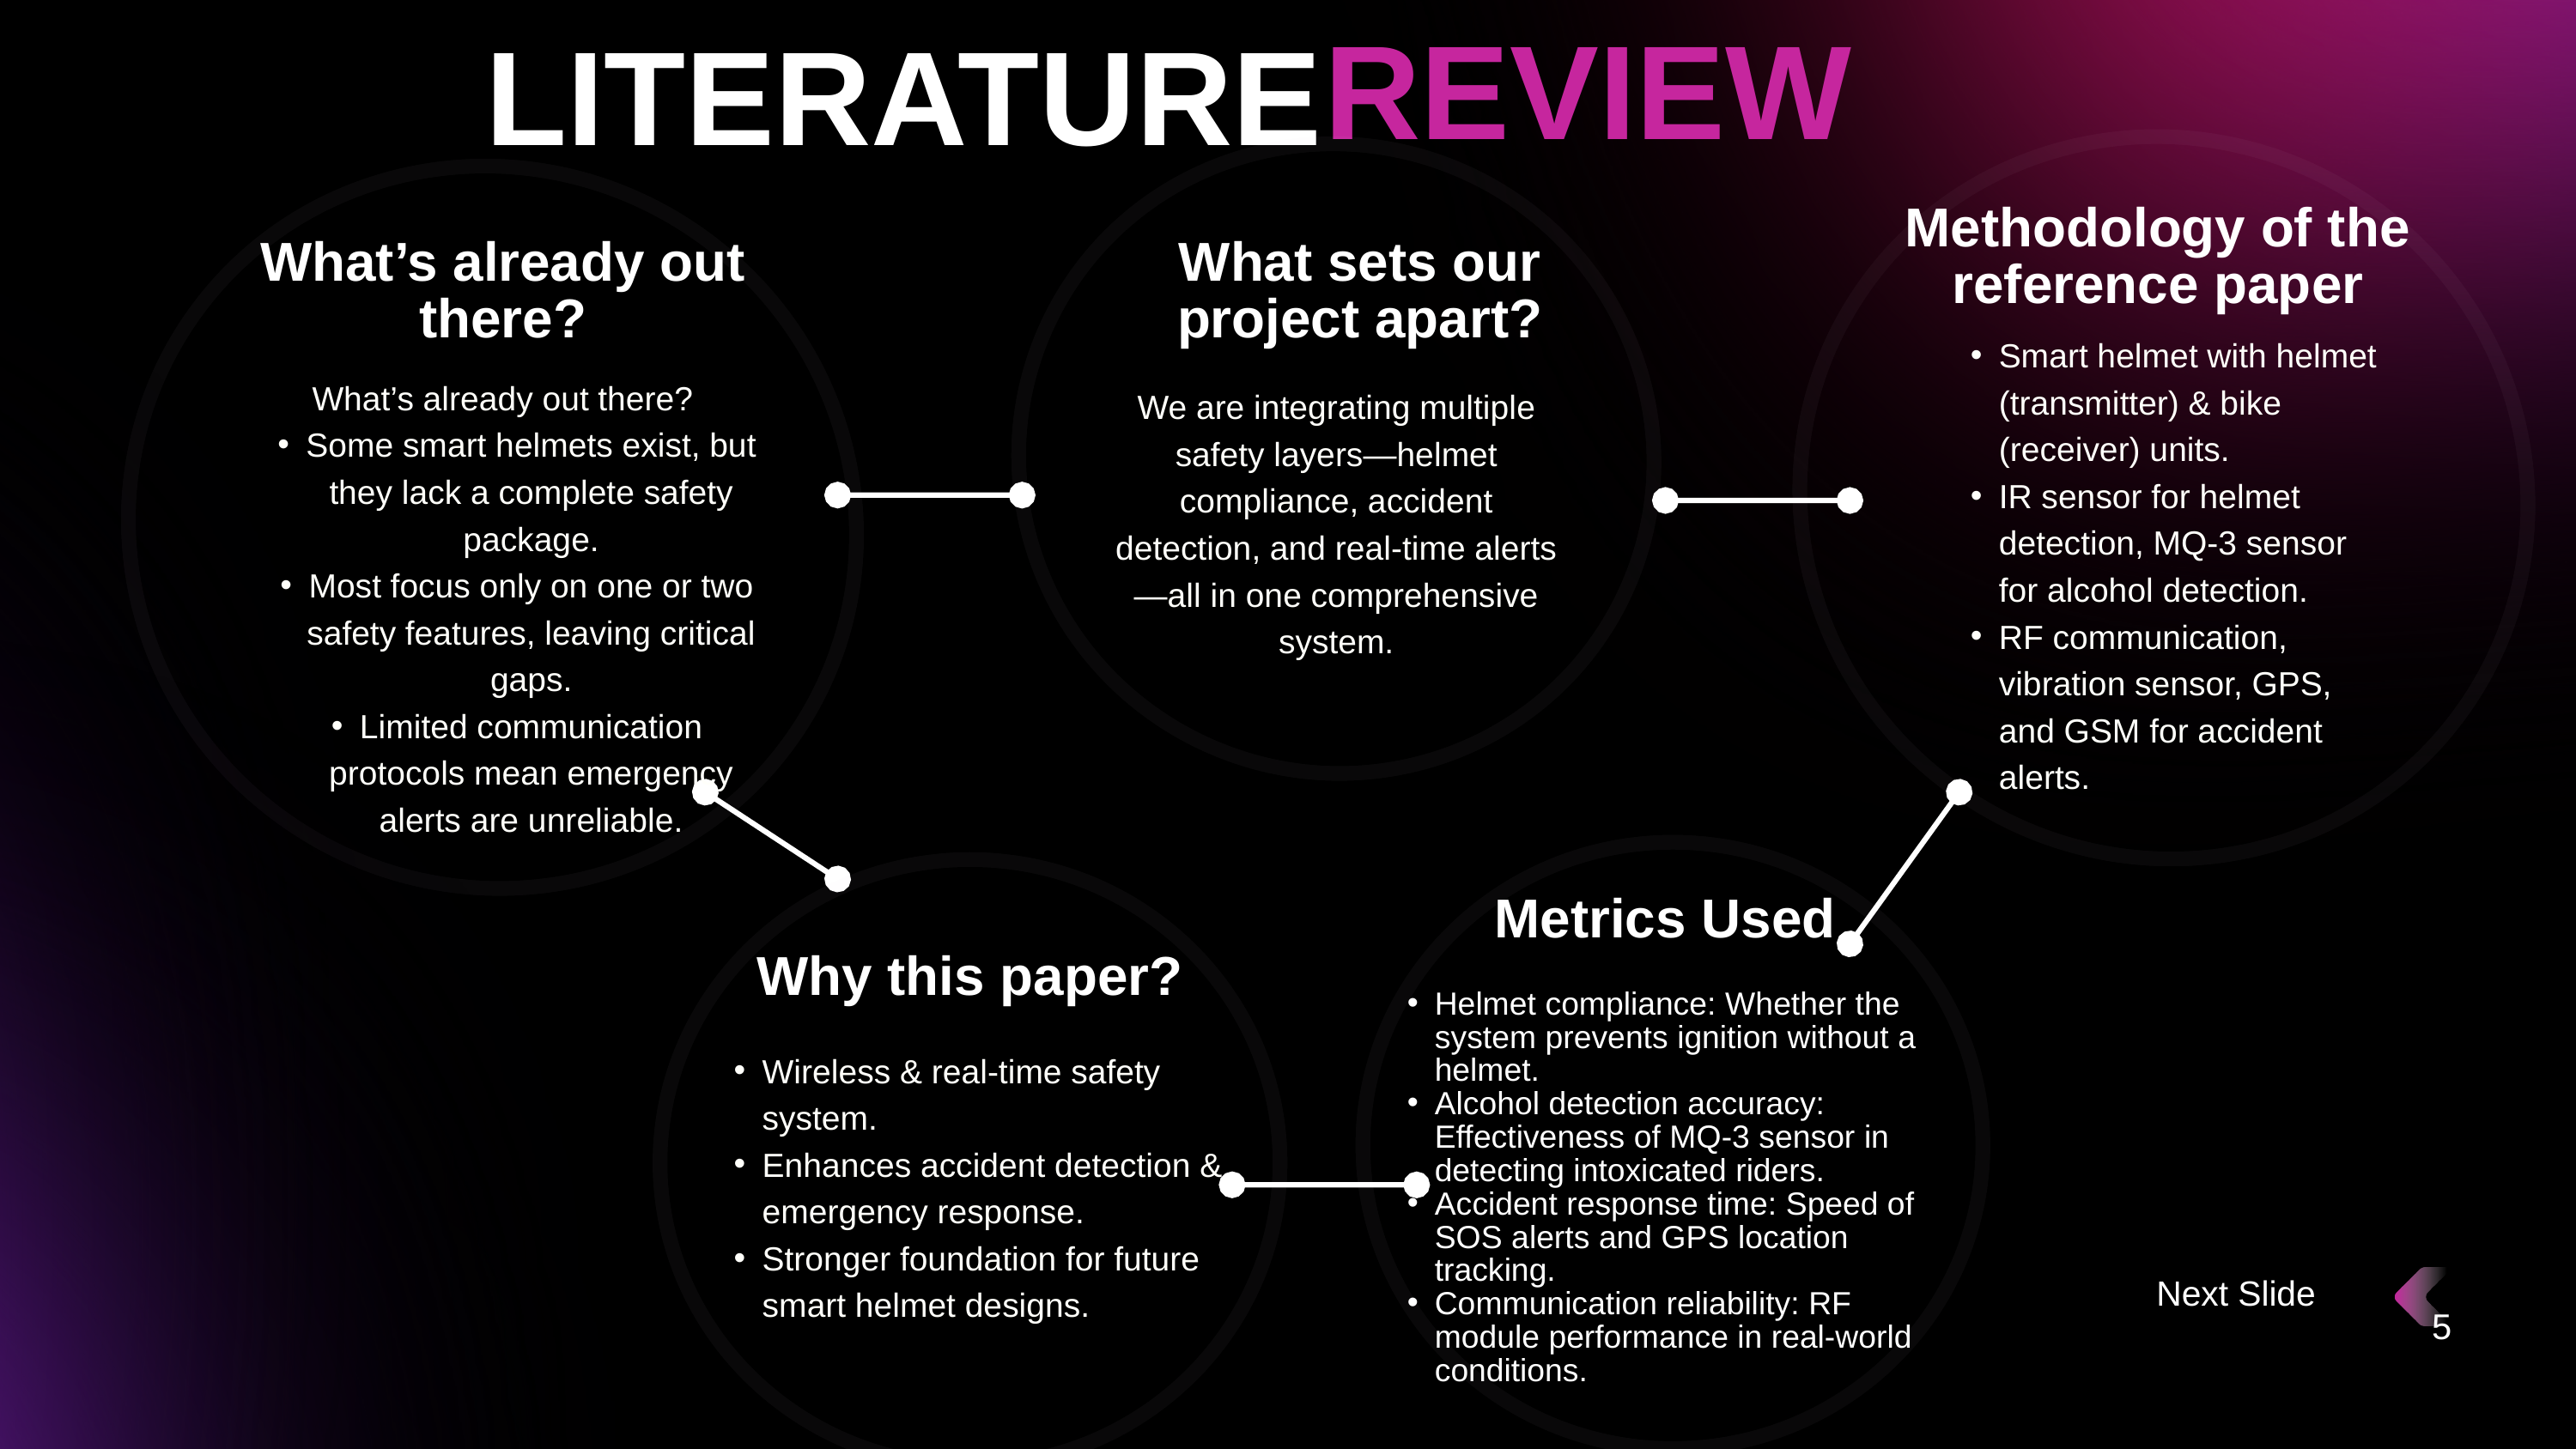

REVIEW
LITERATURE

Methodology of the reference paper
What’s already out there?
What sets our project apart?

Smart helmet with helmet (transmitter) & bike (receiver) units.
IR sensor for helmet detection, MQ-3 sensor for alcohol detection.
RF communication, vibration sensor, GPS, and GSM for accident alerts.

We are integrating multiple safety layers—helmet compliance, accident detection, and real-time alerts—all in one comprehensive system.
What’s already out there?
Some smart helmets exist, but they lack a complete safety package.
Most focus only on one or two safety features, leaving critical gaps.
Limited communication protocols mean emergency alerts are unreliable.

Metrics Used
Why this paper?

Helmet compliance: Whether the system prevents ignition without a helmet.
Alcohol detection accuracy: Effectiveness of MQ-3 sensor in detecting intoxicated riders.
Accident response time: Speed of SOS alerts and GPS location tracking.
Communication reliability: RF module performance in real-world conditions.

Wireless & real-time safety system.
Enhances accident detection & emergency response.
Stronger foundation for future smart helmet designs.

Next Slide
5